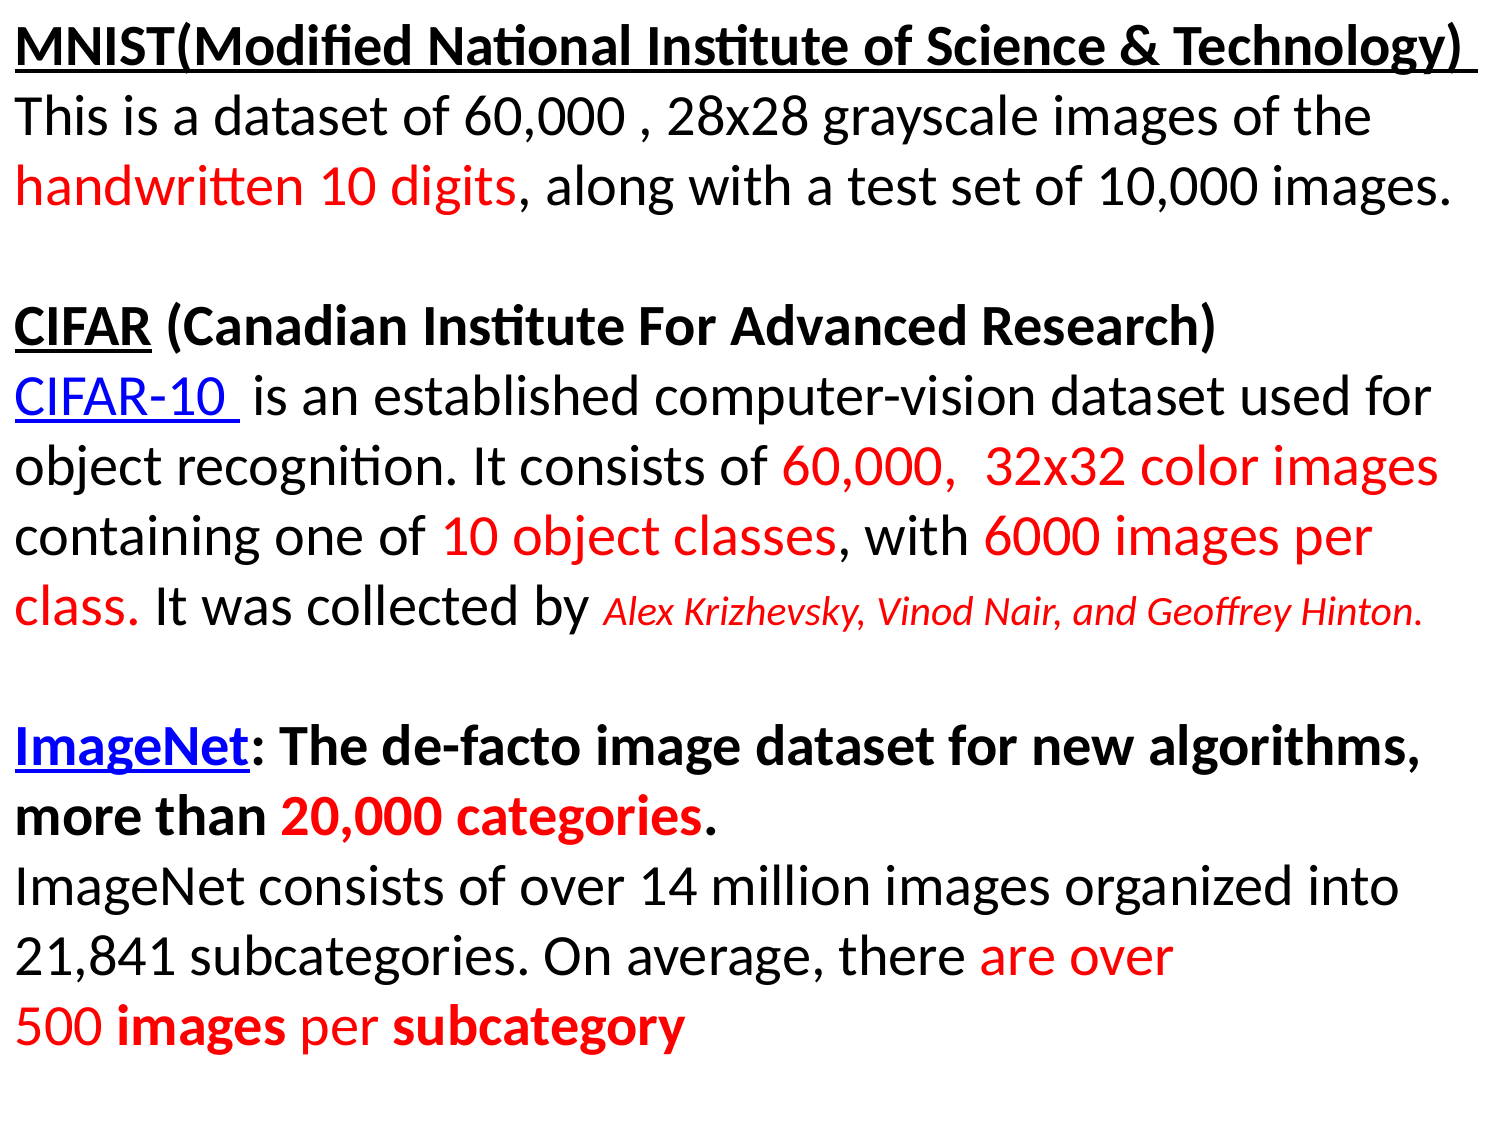

MNIST(Modified National Institute of Science & Technology)  This is a dataset of 60,000 , 28x28 grayscale images of the handwritten 10 digits, along with a test set of 10,000 images.

CIFAR (Canadian Institute For Advanced Research)
CIFAR-10  is an established computer-vision dataset used for object recognition. It consists of 60,000,  32x32 color images containing one of 10 object classes, with 6000 images per class. It was collected by Alex Krizhevsky, Vinod Nair, and Geoffrey Hinton.

ImageNet: The de-facto image dataset for new algorithms, more than 20,000 categories.
ImageNet consists of over 14 million images organized into 21,841 subcategories. On average, there are over 500 images per subcategory